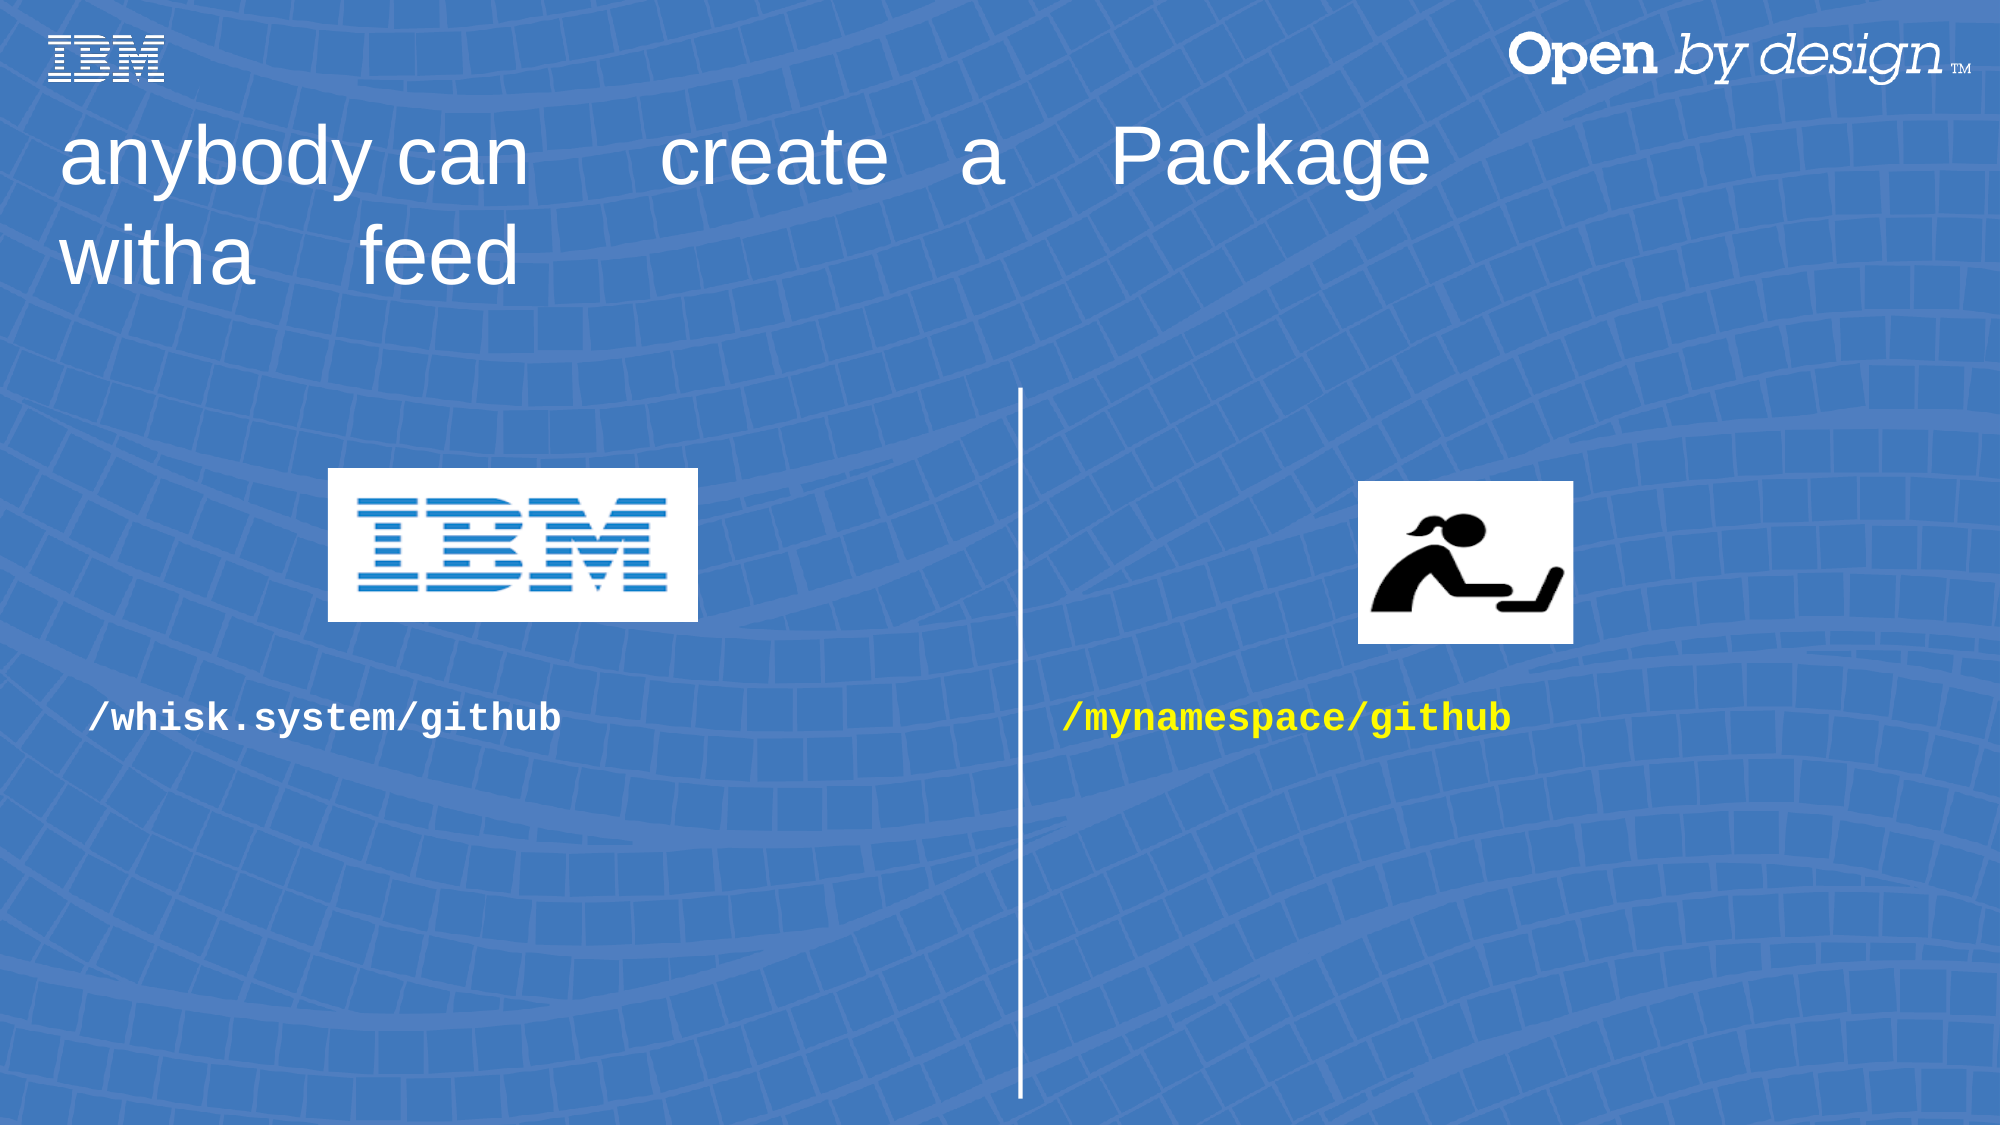

anybody can	create	a	Package	with	a	feed

/whisk.system/github
/mynamespace/github